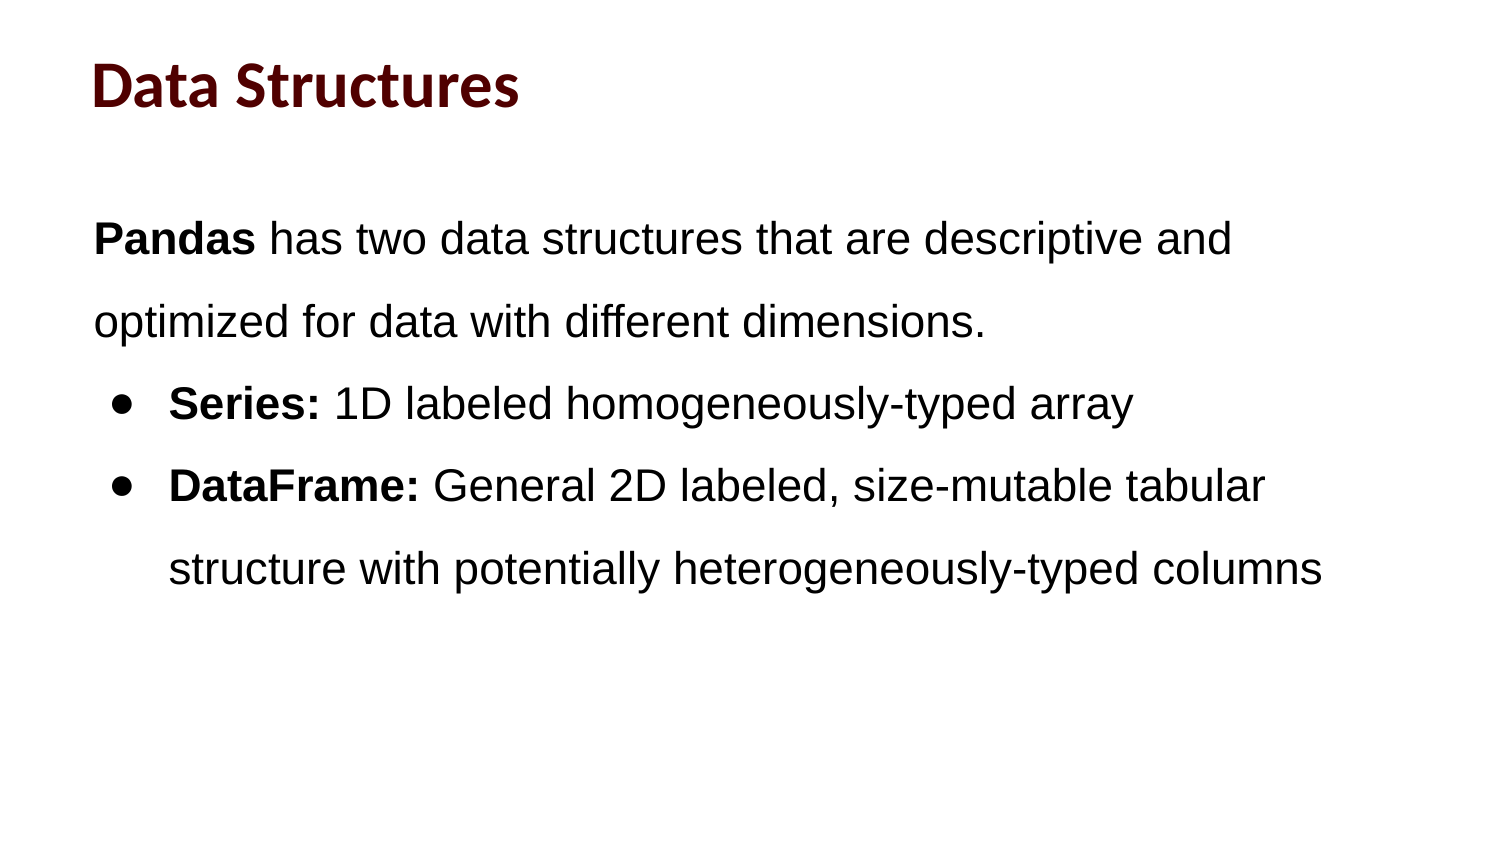

Data Structures
Pandas has two data structures that are descriptive and optimized for data with different dimensions.
Series: 1D labeled homogeneously-typed array
DataFrame: General 2D labeled, size-mutable tabular structure with potentially heterogeneously-typed columns